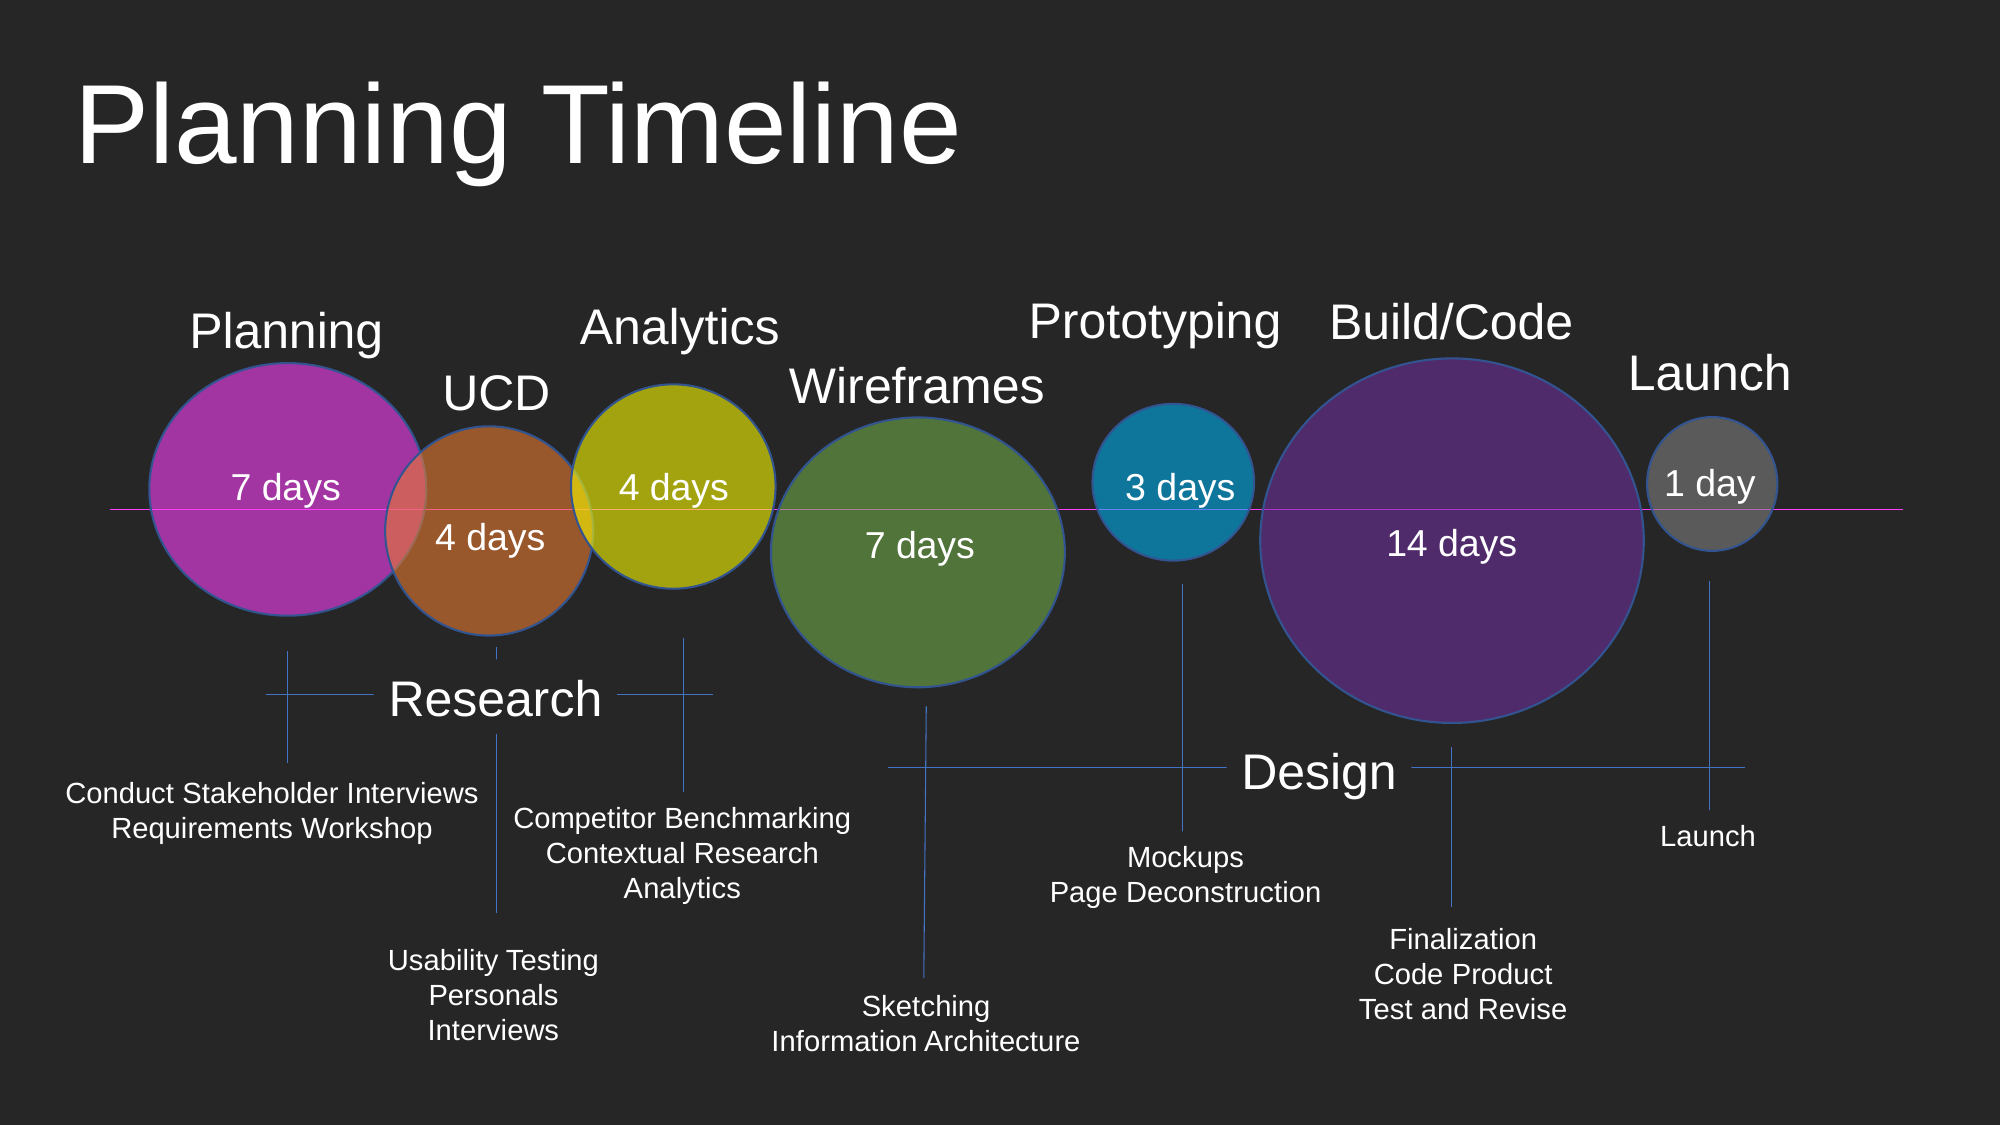

Planning Timeline
Prototyping
Build/Code
Analytics
Planning
Launch
Wireframes
UCD

1 day
7 days
4 days
3 days
4 days
14 days
7 days
Research
Design
Conduct Stakeholder Interviews
Requirements Workshop
Competitor Benchmarking
Contextual Research
Analytics
Launch
Mockups
Page Deconstruction
Finalization
Code Product
Test and Revise
Usability Testing
Personals
Interviews
Sketching
Information Architecture